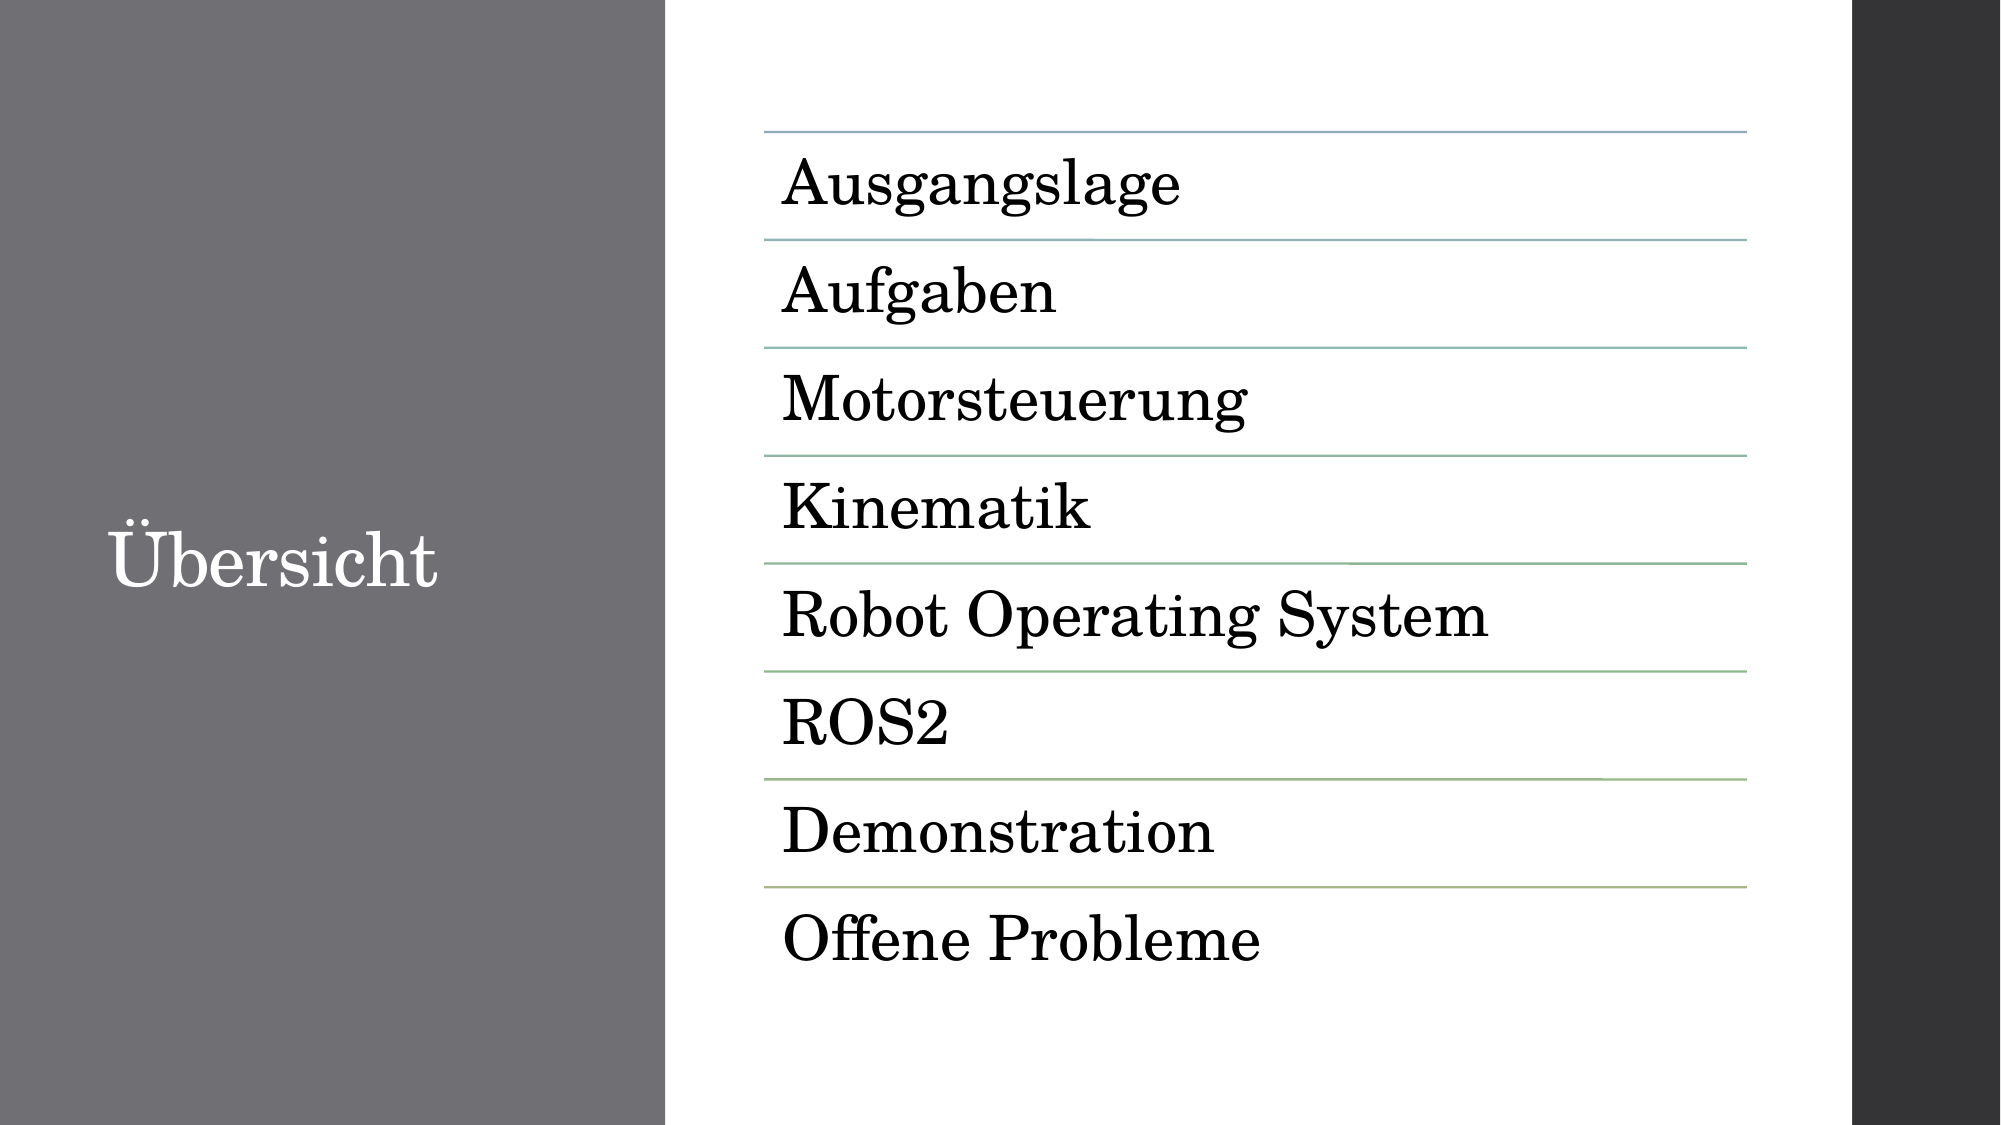

Ausgangslage
Aufgaben
Motorsteuerung
Kinematik
Robot Operating System
ROS2
Demonstration
Offene Probleme
# Übersicht